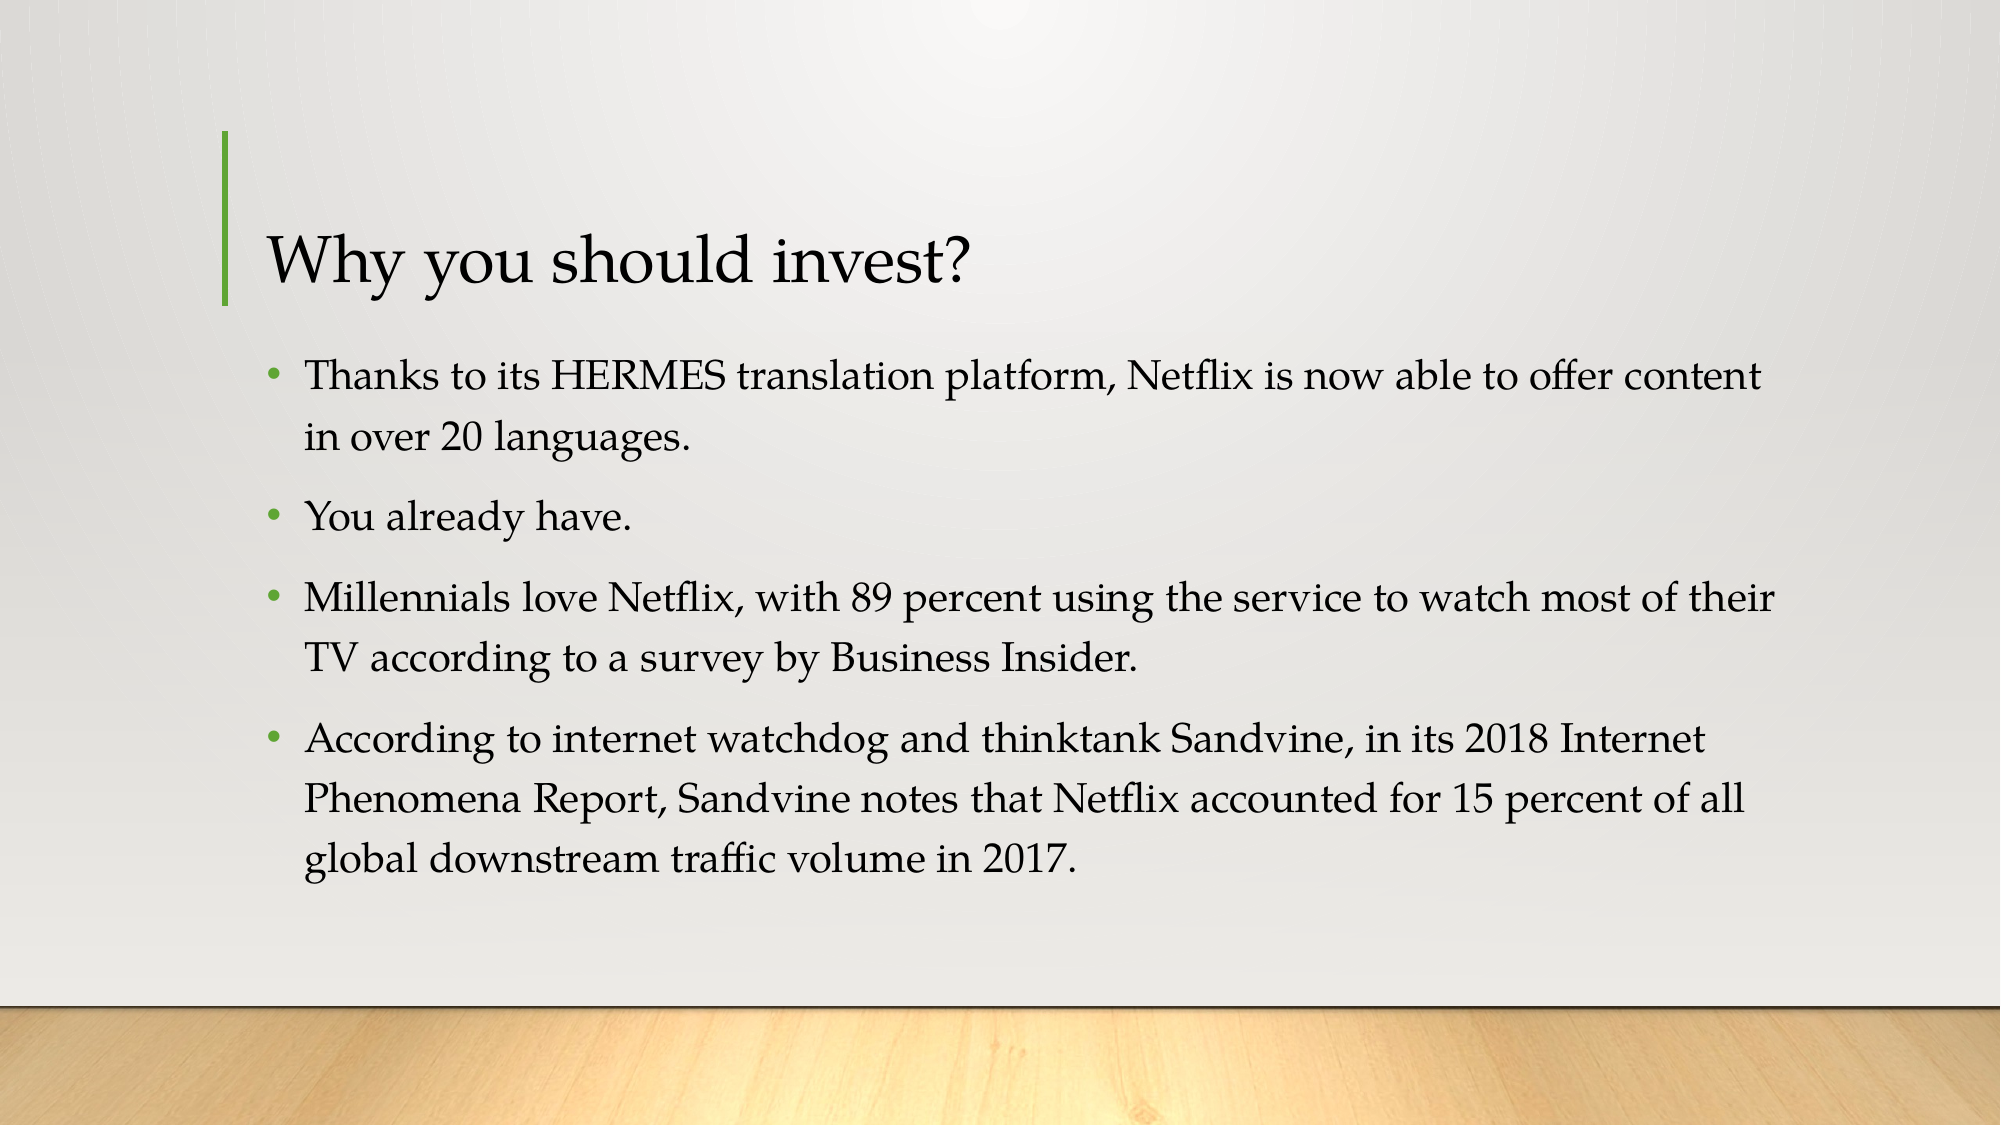

# Why you should invest?
Thanks to its HERMES translation platform, Netflix is now able to offer content in over 20 languages.
You already have.
Millennials love Netflix, with 89 percent using the service to watch most of their TV according to a survey by Business Insider.
According to internet watchdog and thinktank Sandvine, in its 2018 Internet Phenomena Report, Sandvine notes that Netflix accounted for 15 percent of all global downstream traffic volume in 2017.